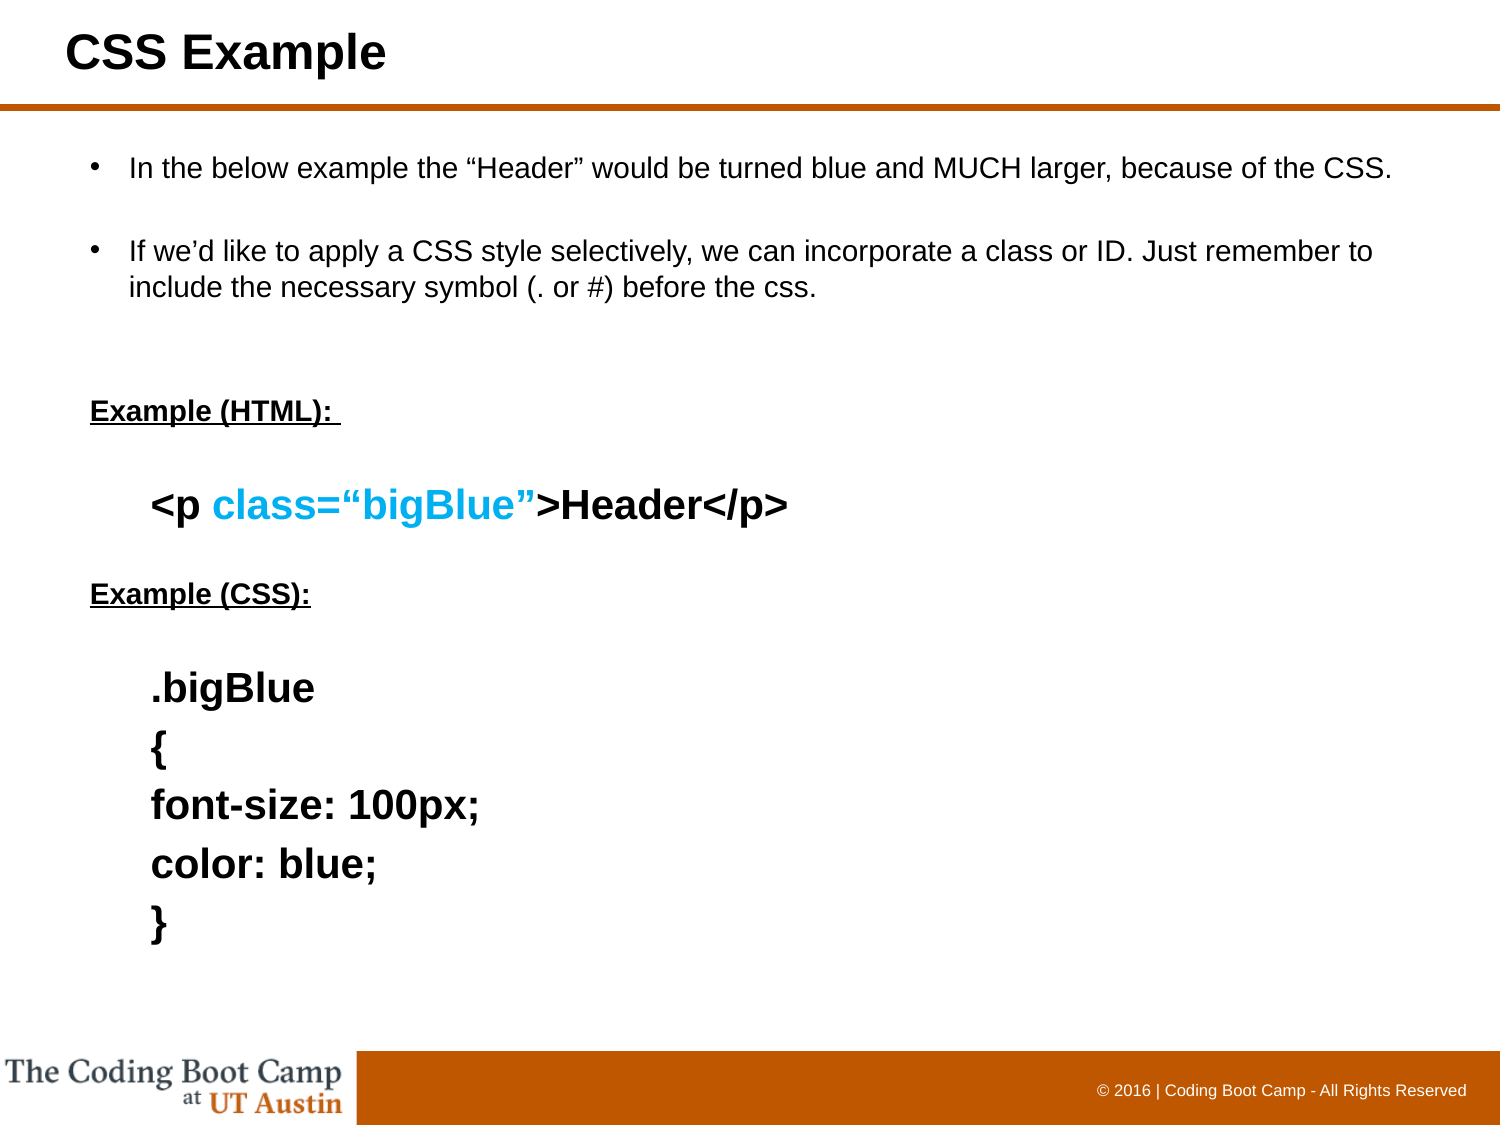

# CSS Example
In the below example the “Header” would be turned blue and MUCH larger, because of the CSS.

If we’d like to apply a CSS style selectively, we can incorporate a class or ID. Just remember to include the necessary symbol (. or #) before the css.

Example (HTML):

<p class=“bigBlue”>Header</p>

Example (CSS):

.bigBlue
{
	font-size: 100px;
	color: blue;
}